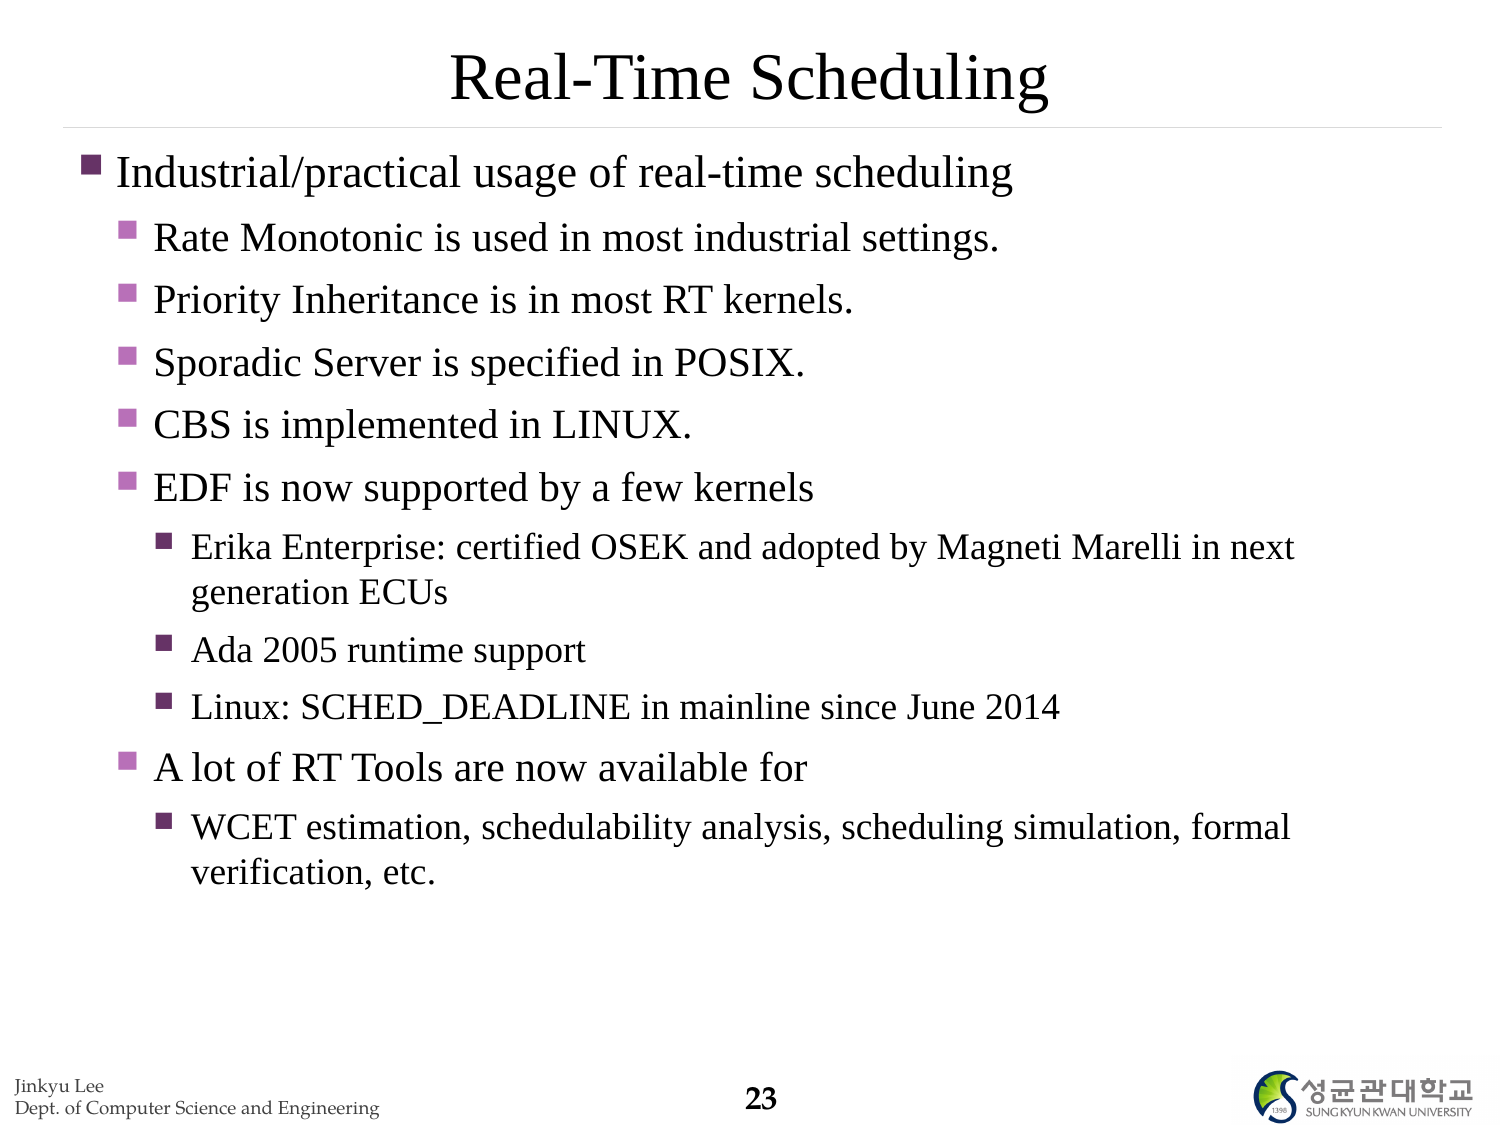

# Real-Time Scheduling
Industrial/practical usage of real-time scheduling
Rate Monotonic is used in most industrial settings.
Priority Inheritance is in most RT kernels.
Sporadic Server is specified in POSIX.
CBS is implemented in LINUX.
EDF is now supported by a few kernels
Erika Enterprise: certified OSEK and adopted by Magneti Marelli in next generation ECUs
Ada 2005 runtime support
Linux: SCHED_DEADLINE in mainline since June 2014
A lot of RT Tools are now available for
WCET estimation, schedulability analysis, scheduling simulation, formal verification, etc.